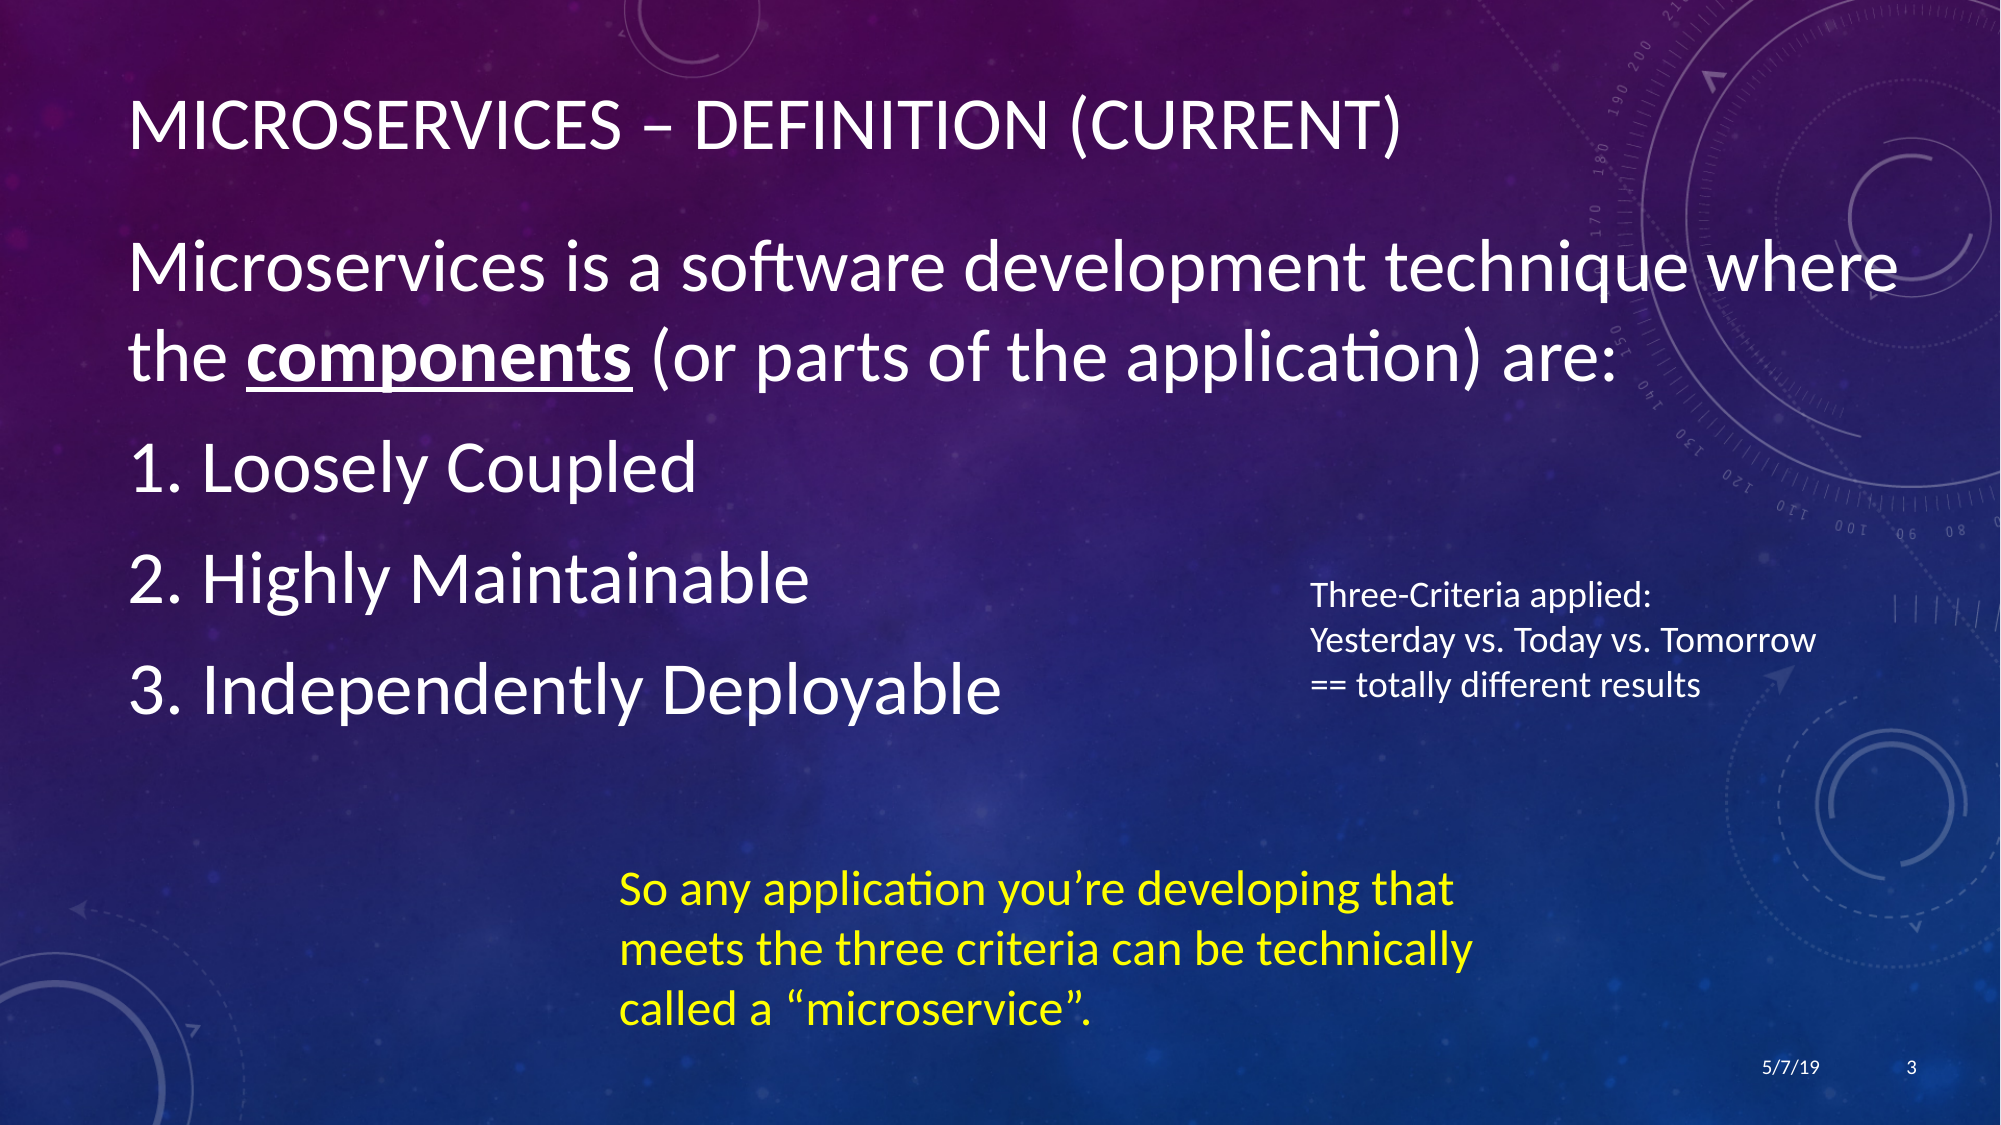

# Microservices – definition (current)
Microservices is a software development technique where the components (or parts of the application) are:
 Loosely Coupled
 Highly Maintainable
 Independently Deployable

Three-Criteria applied:
Yesterday vs. Today vs. Tomorrow
== totally different results
So any application you’re developing that meets the three criteria can be technically called a “microservice”.